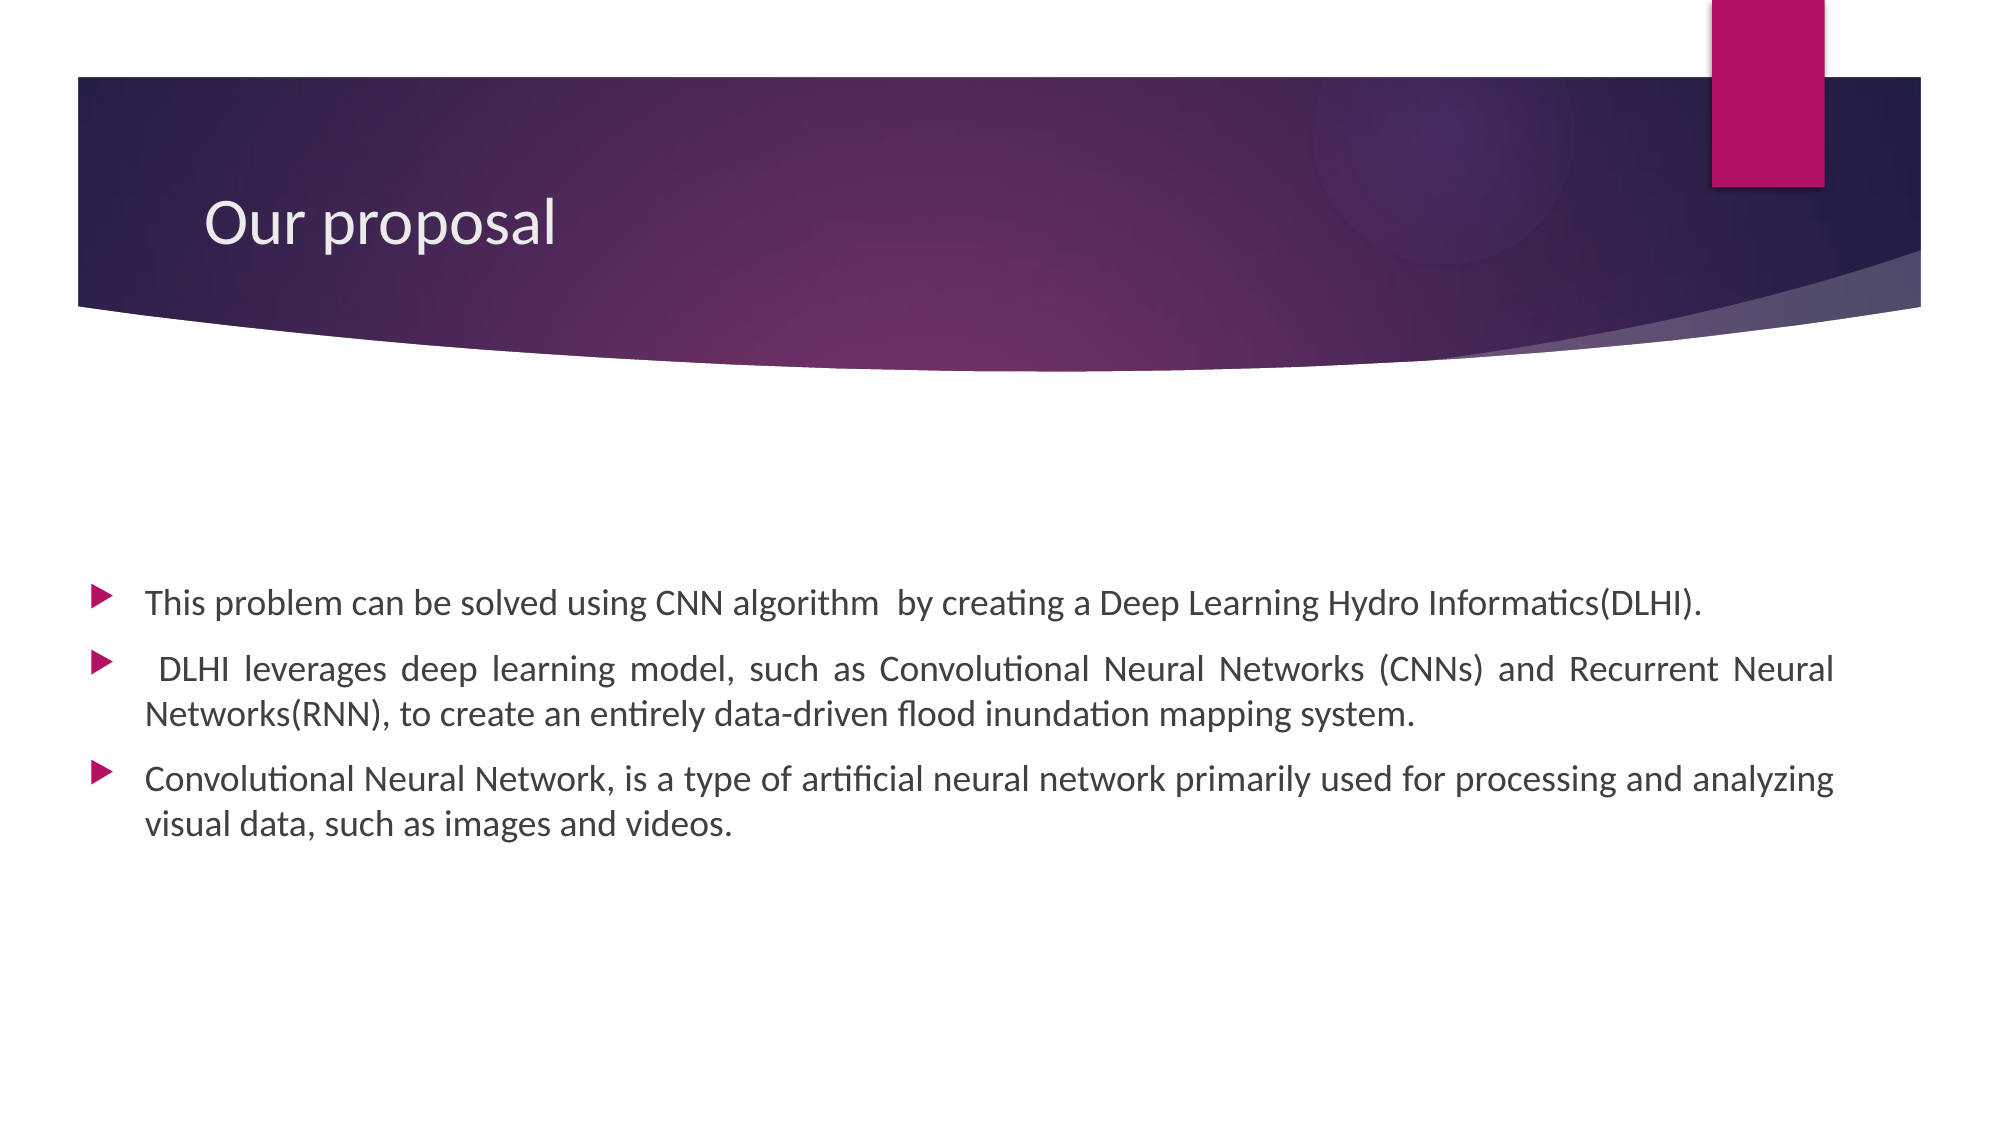

# Our proposal

This problem can be solved using CNN algorithm  by creating a Deep Learning Hydro Informatics(DLHI).
 DLHI leverages deep learning model, such as Convolutional Neural Networks (CNNs) and Recurrent Neural Networks(RNN), to create an entirely data-driven flood inundation mapping system.
Convolutional Neural Network, is a type of artificial neural network primarily used for processing and analyzing visual data, such as images and videos.